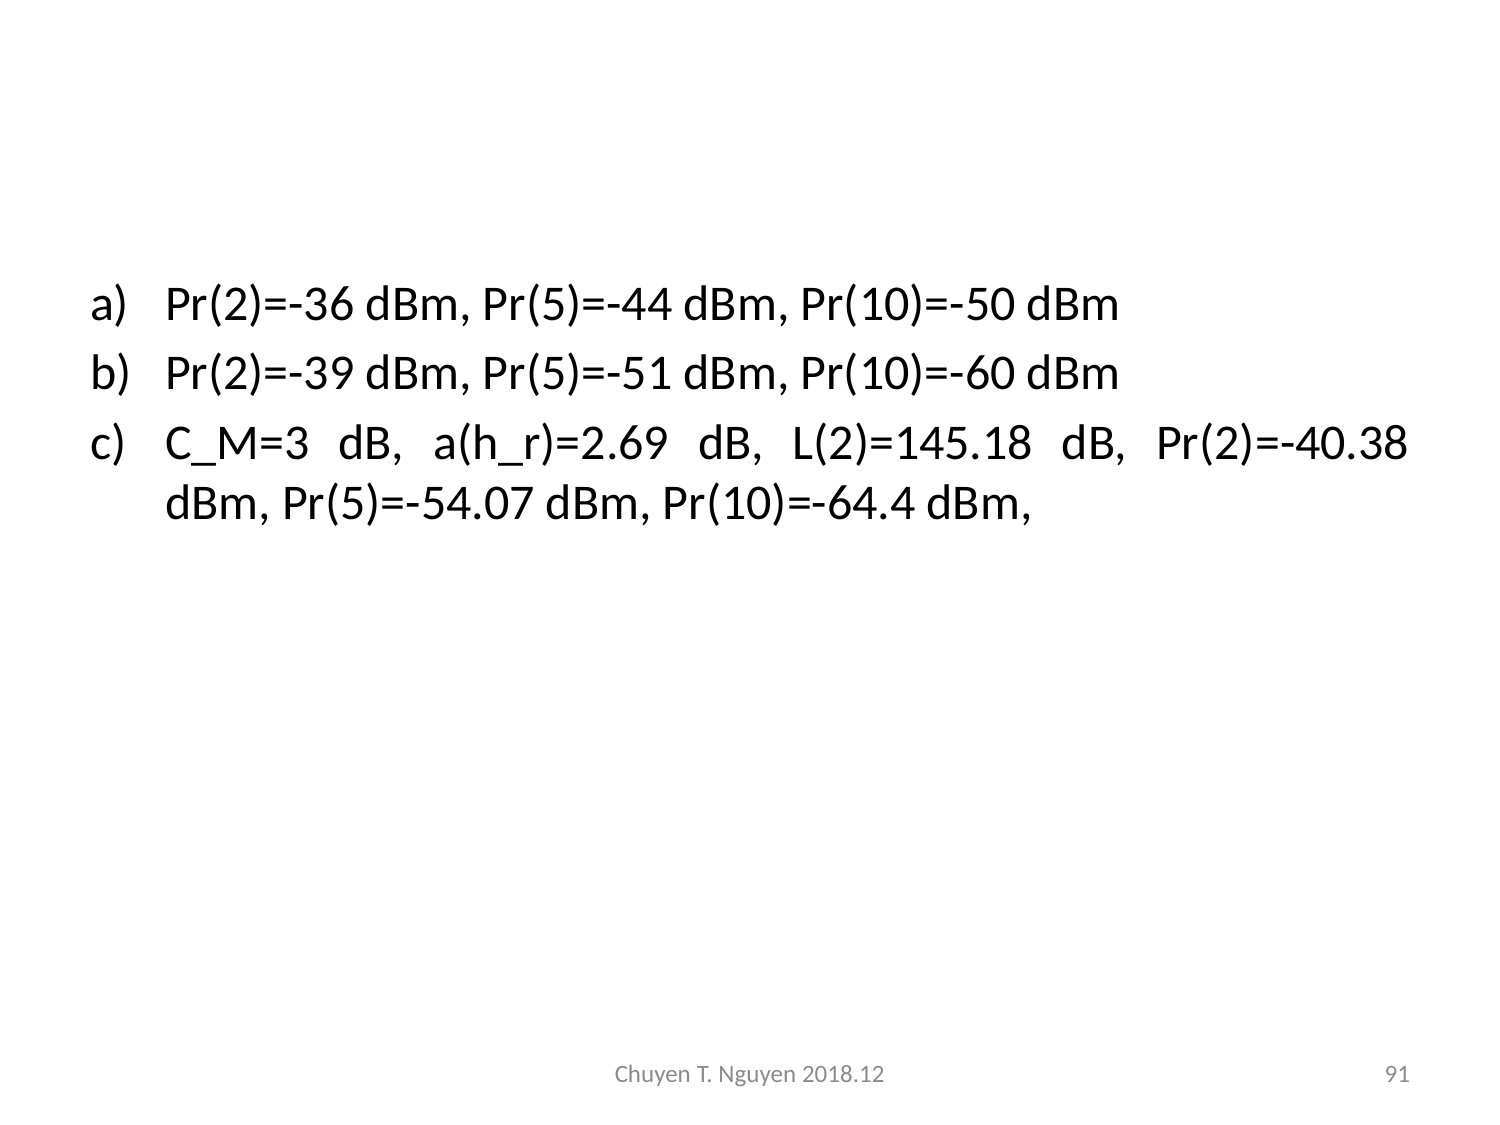

#
Pr(2)=-36 dBm, Pr(5)=-44 dBm, Pr(10)=-50 dBm
Pr(2)=-39 dBm, Pr(5)=-51 dBm, Pr(10)=-60 dBm
C_M=3 dB, a(h_r)=2.69 dB, L(2)=145.18 dB, Pr(2)=-40.38 dBm, Pr(5)=-54.07 dBm, Pr(10)=-64.4 dBm,

Chuyen T. Nguyen 2018.12
91